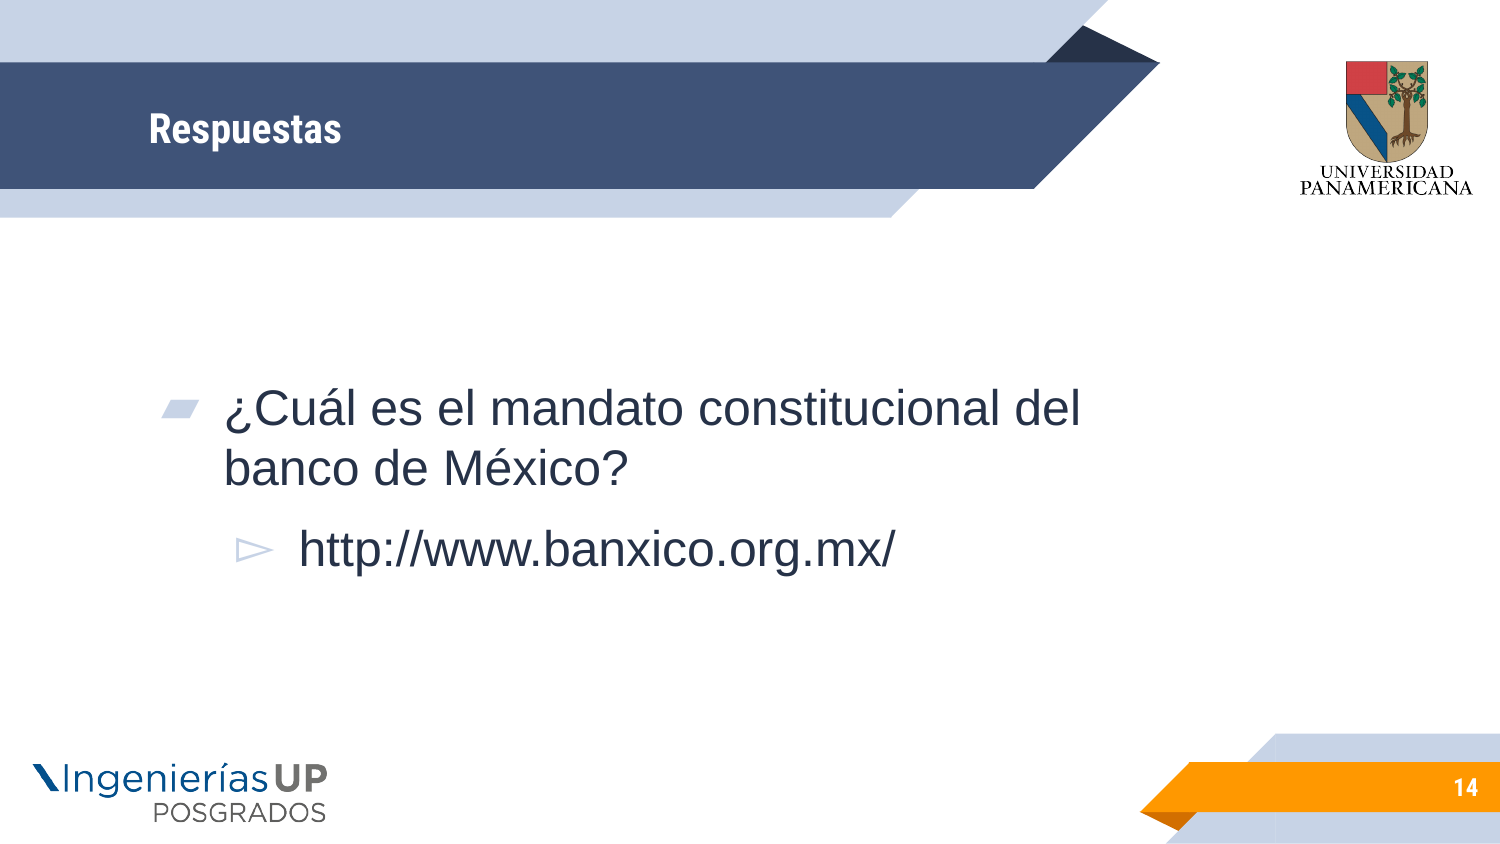

# Respuestas
¿Cuál es el mandato constitucional del banco de México?
http://www.banxico.org.mx/
14